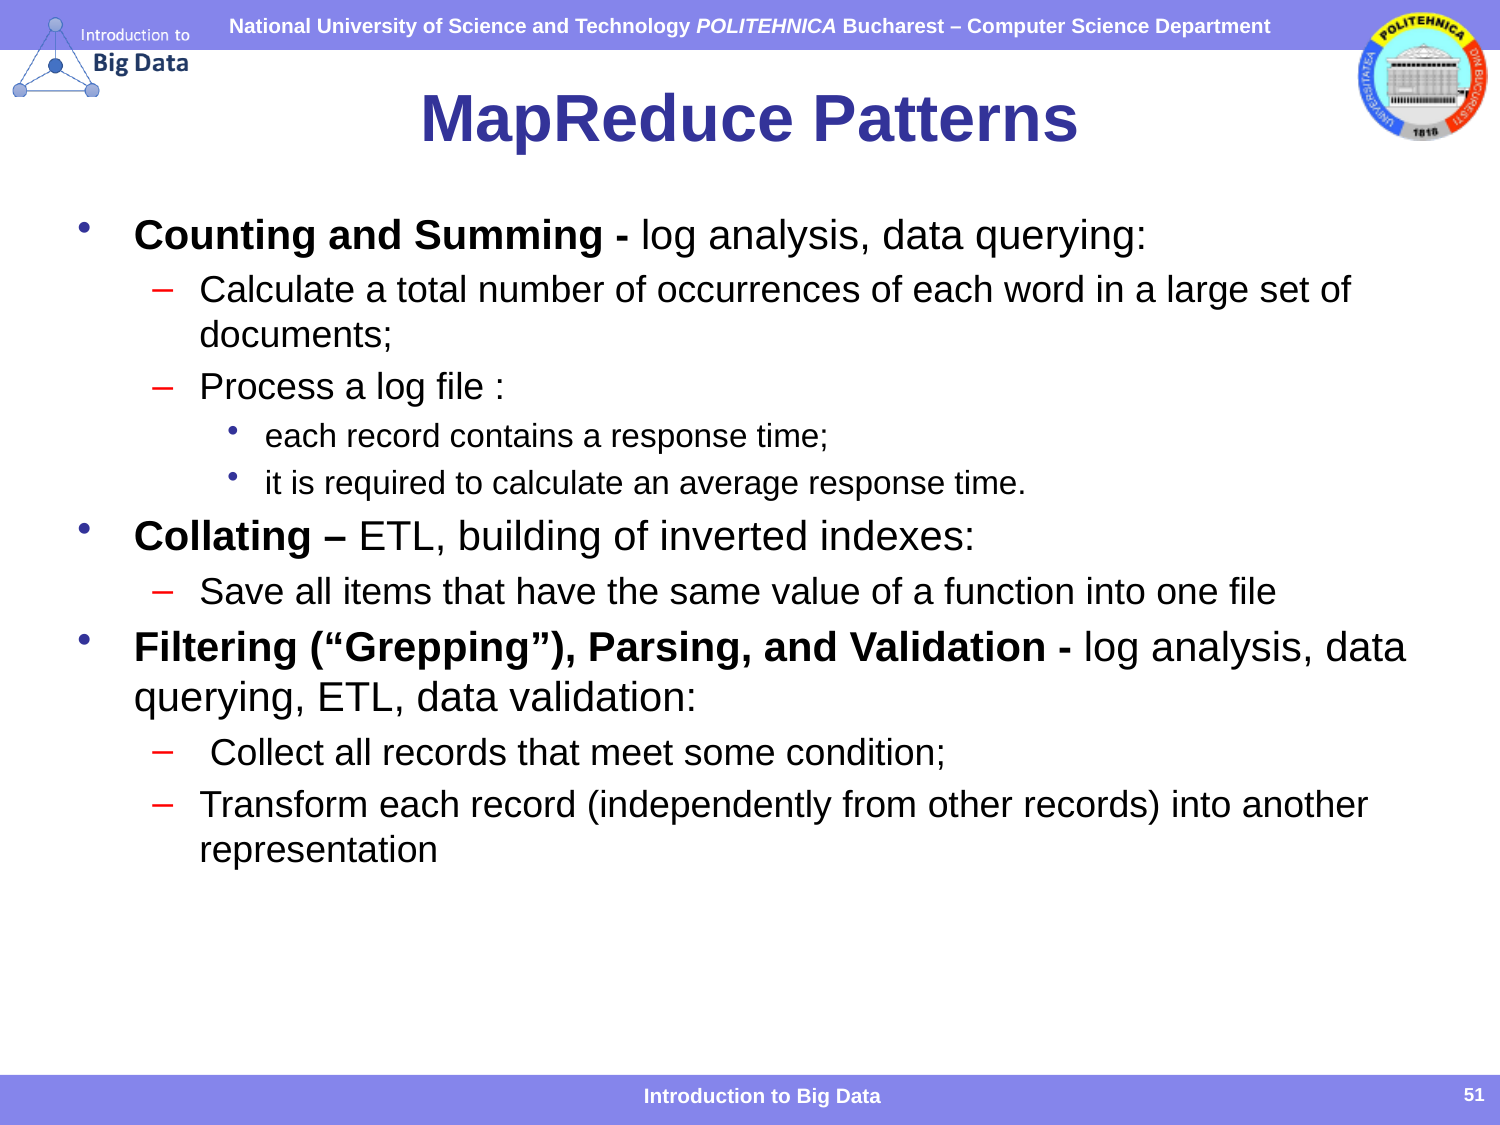

# MapReduce Patterns
Counting and Summing - log analysis, data querying:
Calculate a total number of occurrences of each word in a large set of documents;
Process a log file :
each record contains a response time;
it is required to calculate an average response time.
Collating – ETL, building of inverted indexes:
Save all items that have the same value of a function into one file
Filtering (“Grepping”), Parsing, and Validation - log analysis, data querying, ETL, data validation:
 Collect all records that meet some condition;
Transform each record (independently from other records) into another representation

Introduction to Big Data
51